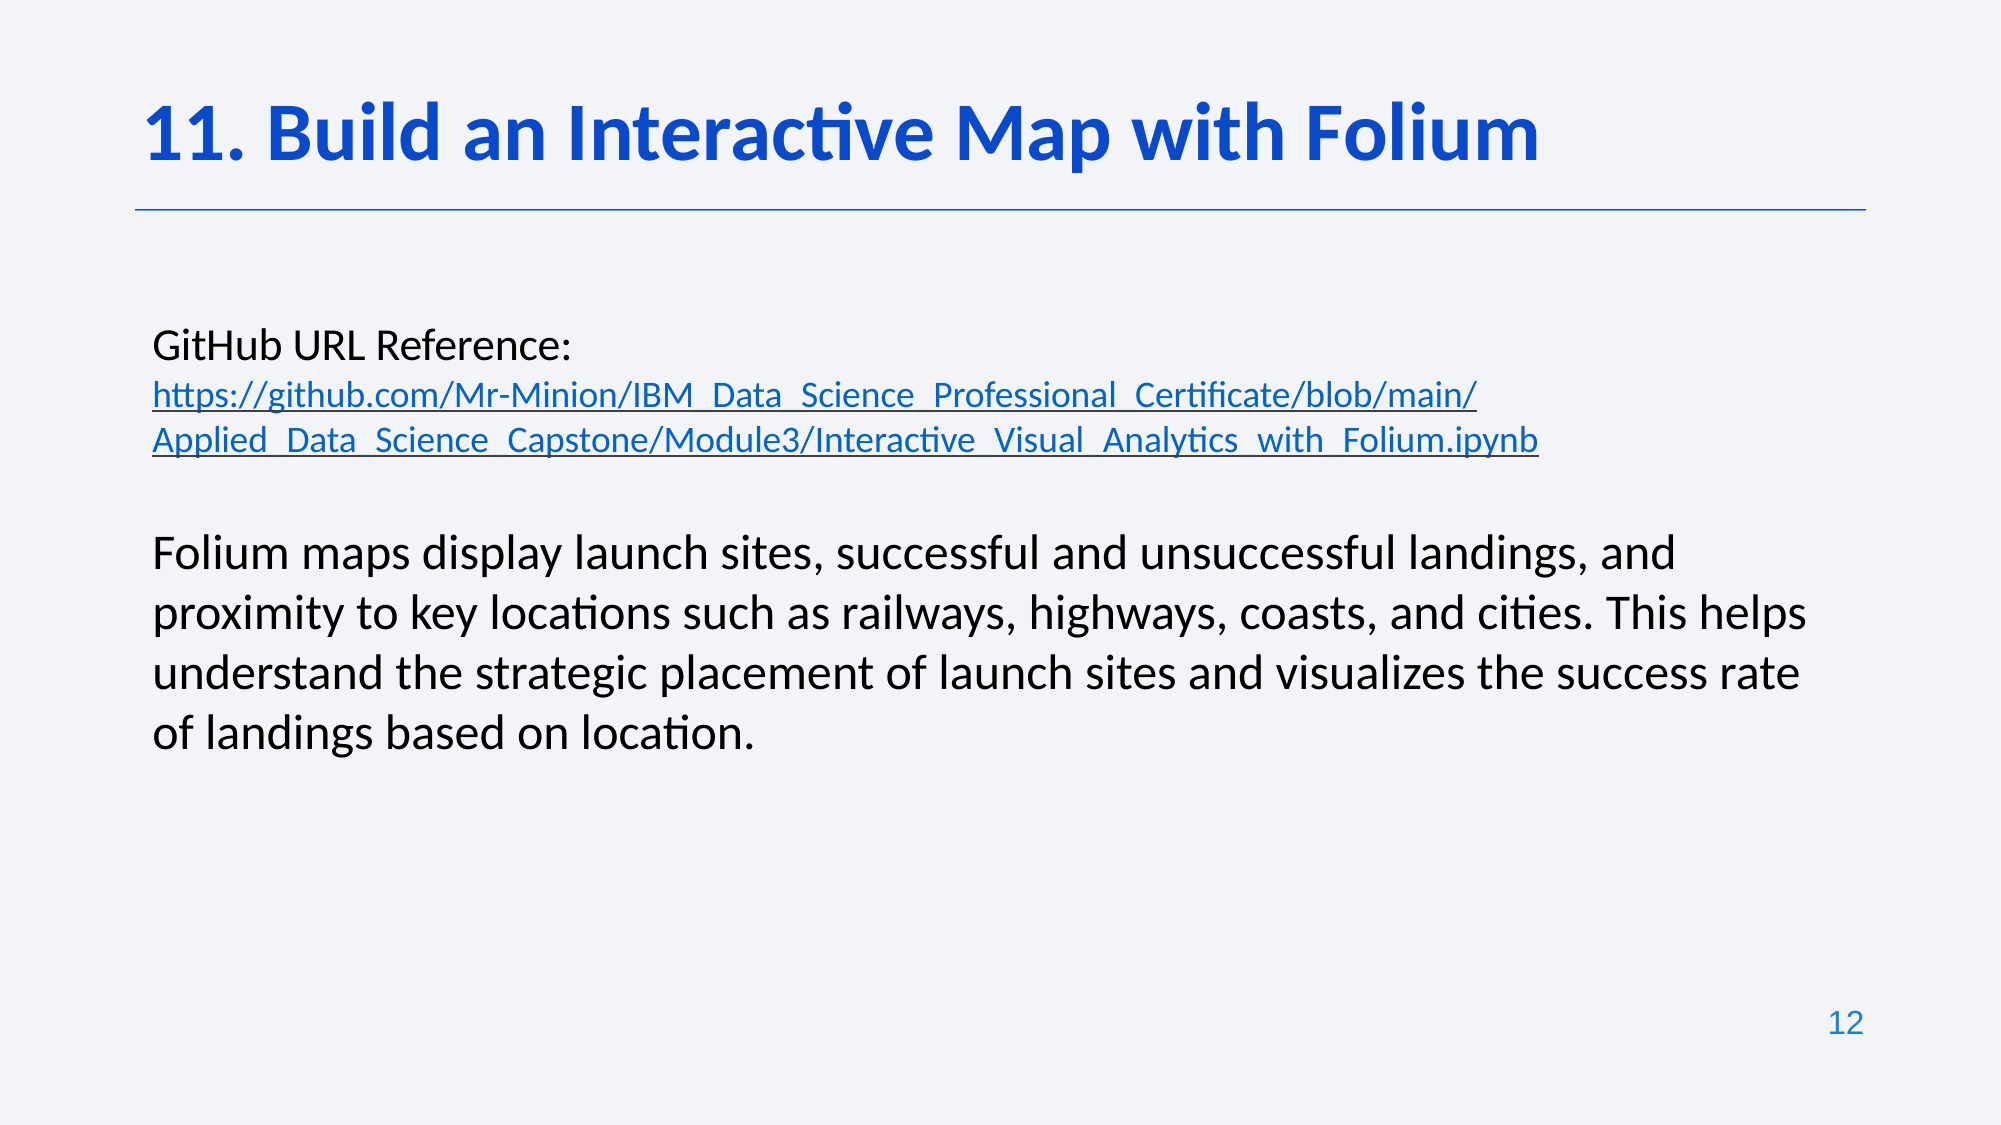

11. Build an Interactive Map with Folium
GitHub URL Reference:
https://github.com/Mr-Minion/IBM_Data_Science_Professional_Certificate/blob/main/Applied_Data_Science_Capstone/Module3/Interactive_Visual_Analytics_with_Folium.ipynb

Folium maps display launch sites, successful and unsuccessful landings, and proximity to key locations such as railways, highways, coasts, and cities. This helps understand the strategic placement of launch sites and visualizes the success rate of landings based on location.
12